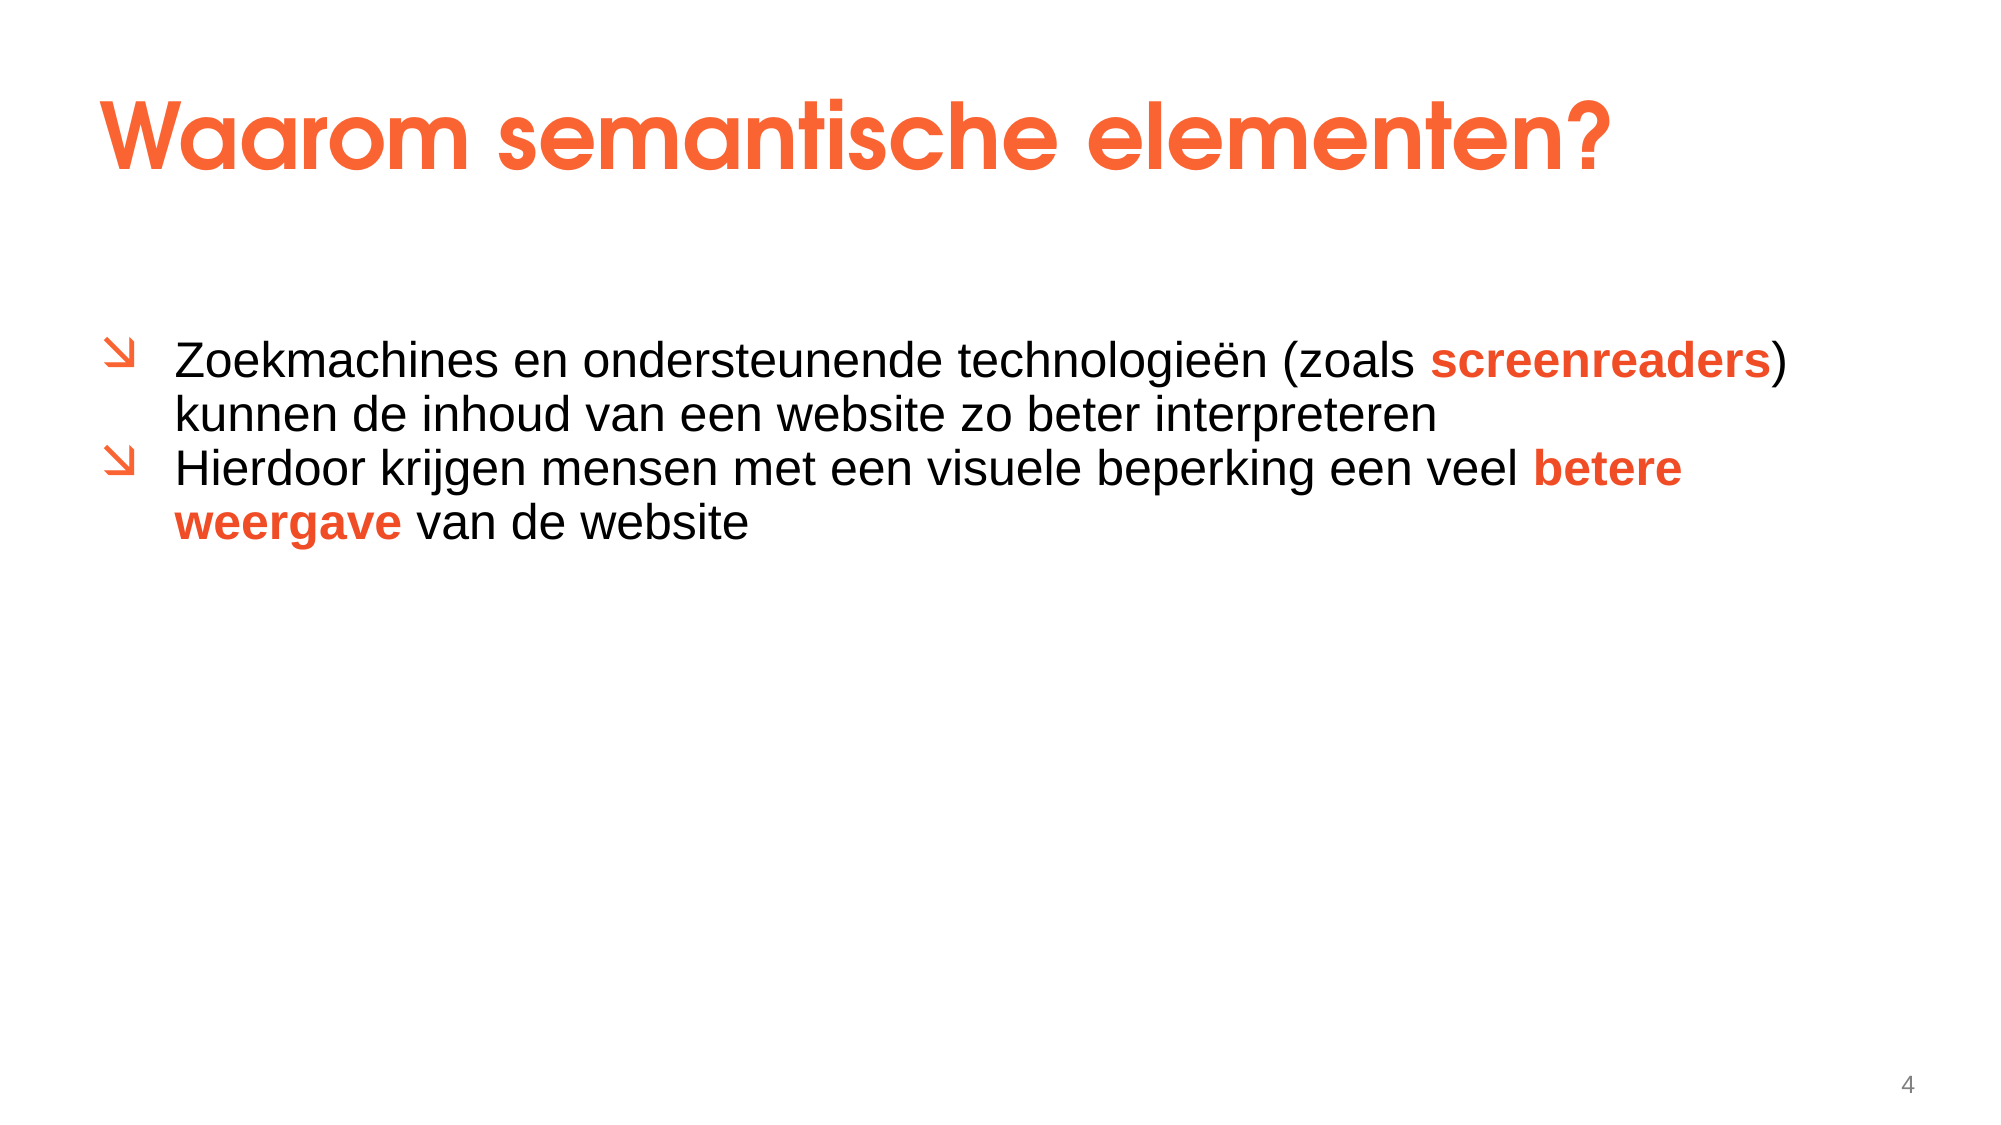

# Waarom semantische elementen?

Zoekmachines en ondersteunende technologieën (zoals screenreaders) kunnen de inhoud van een website zo beter interpreteren
Hierdoor krijgen mensen met een visuele beperking een veel betere weergave van de website

4